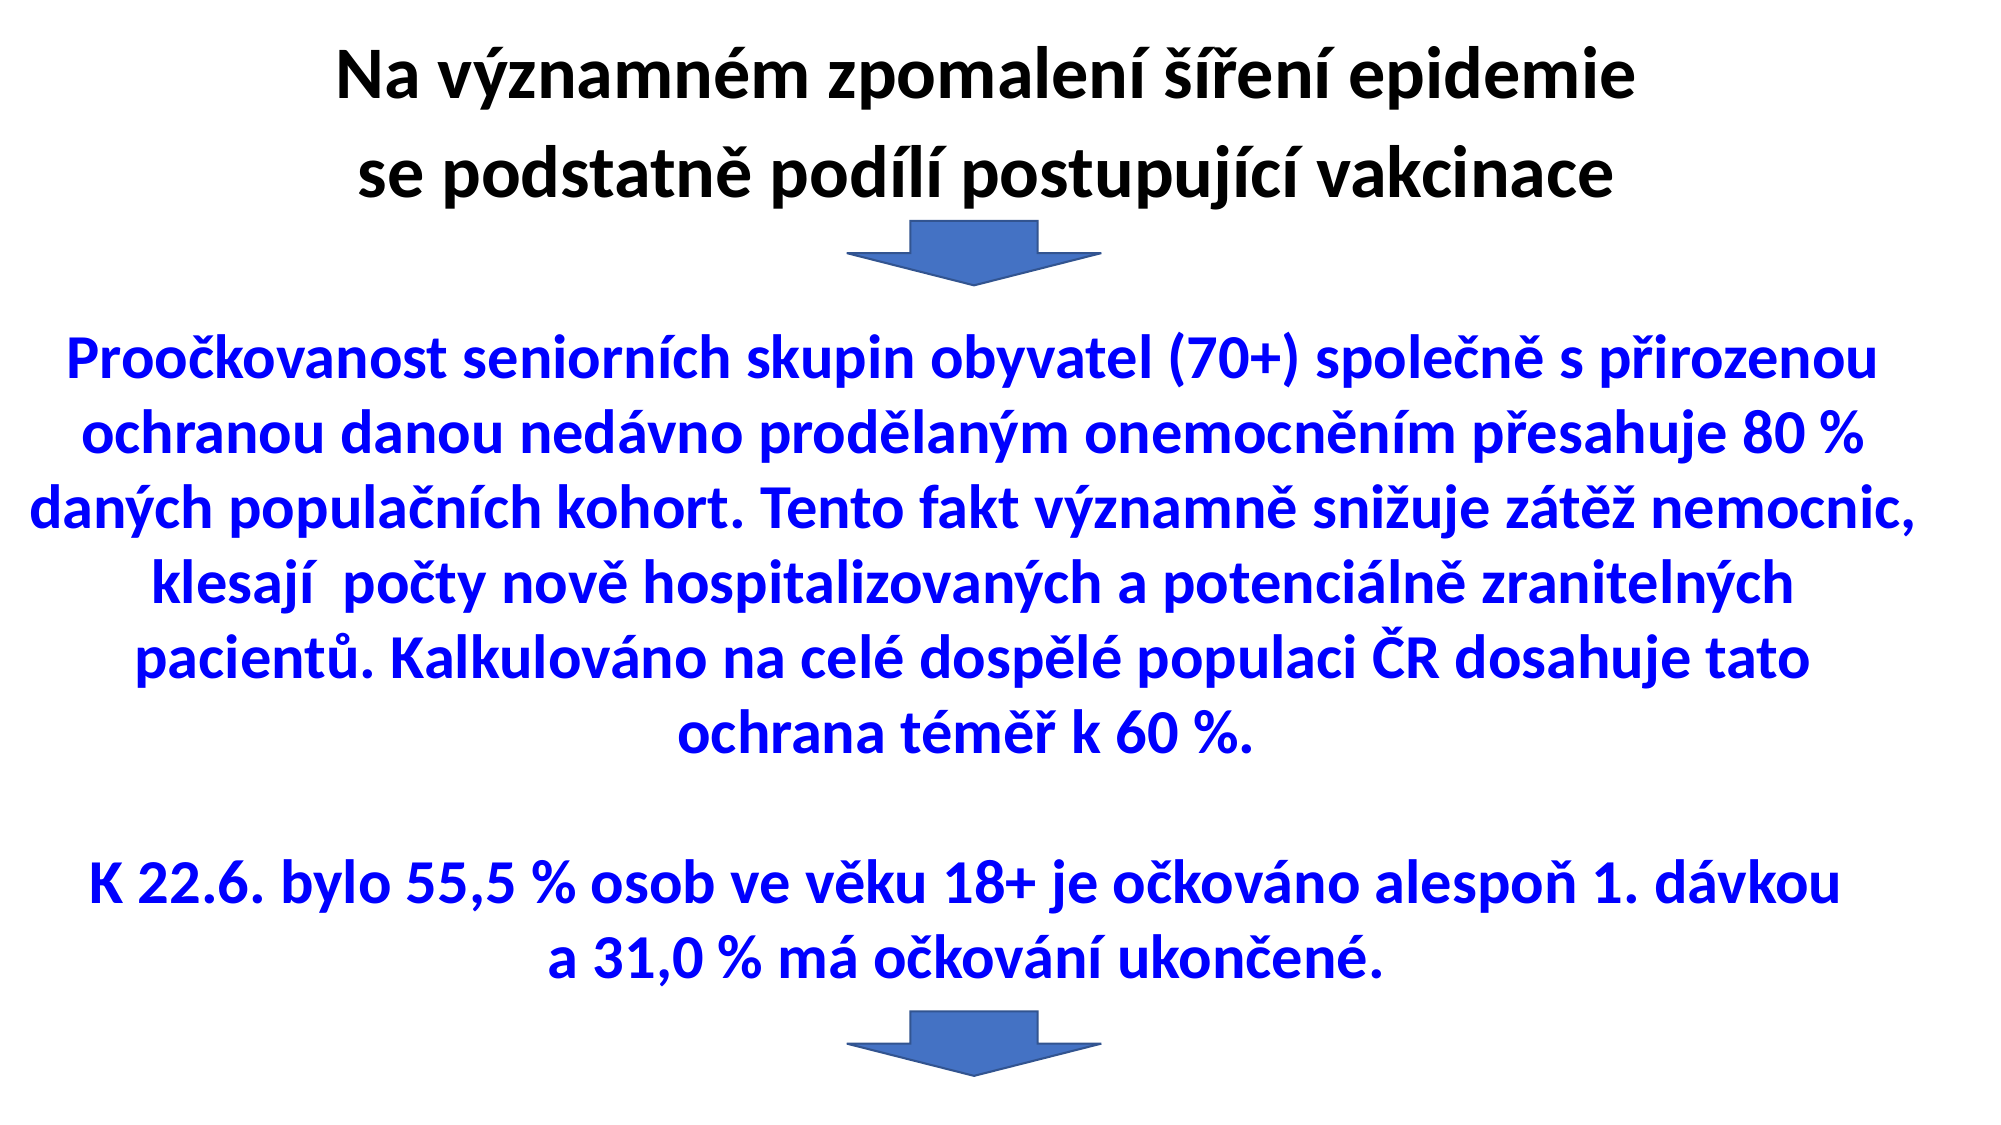

Na významném zpomalení šíření epidemie
se podstatně podílí postupující vakcinace

Proočkovanost seniorních skupin obyvatel (70+) společně s přirozenou ochranou danou nedávno prodělaným onemocněním přesahuje 80 % daných populačních kohort. Tento fakt významně snižuje zátěž nemocnic, klesají  počty nově hospitalizovaných a potenciálně zranitelných pacientů. Kalkulováno na celé dospělé populaci ČR dosahuje tato ochrana téměř k 60 %.

K 22.6. bylo 55,5 % osob ve věku 18+ je očkováno alespoň 1. dávkou
a 31,0 % má očkování ukončené.